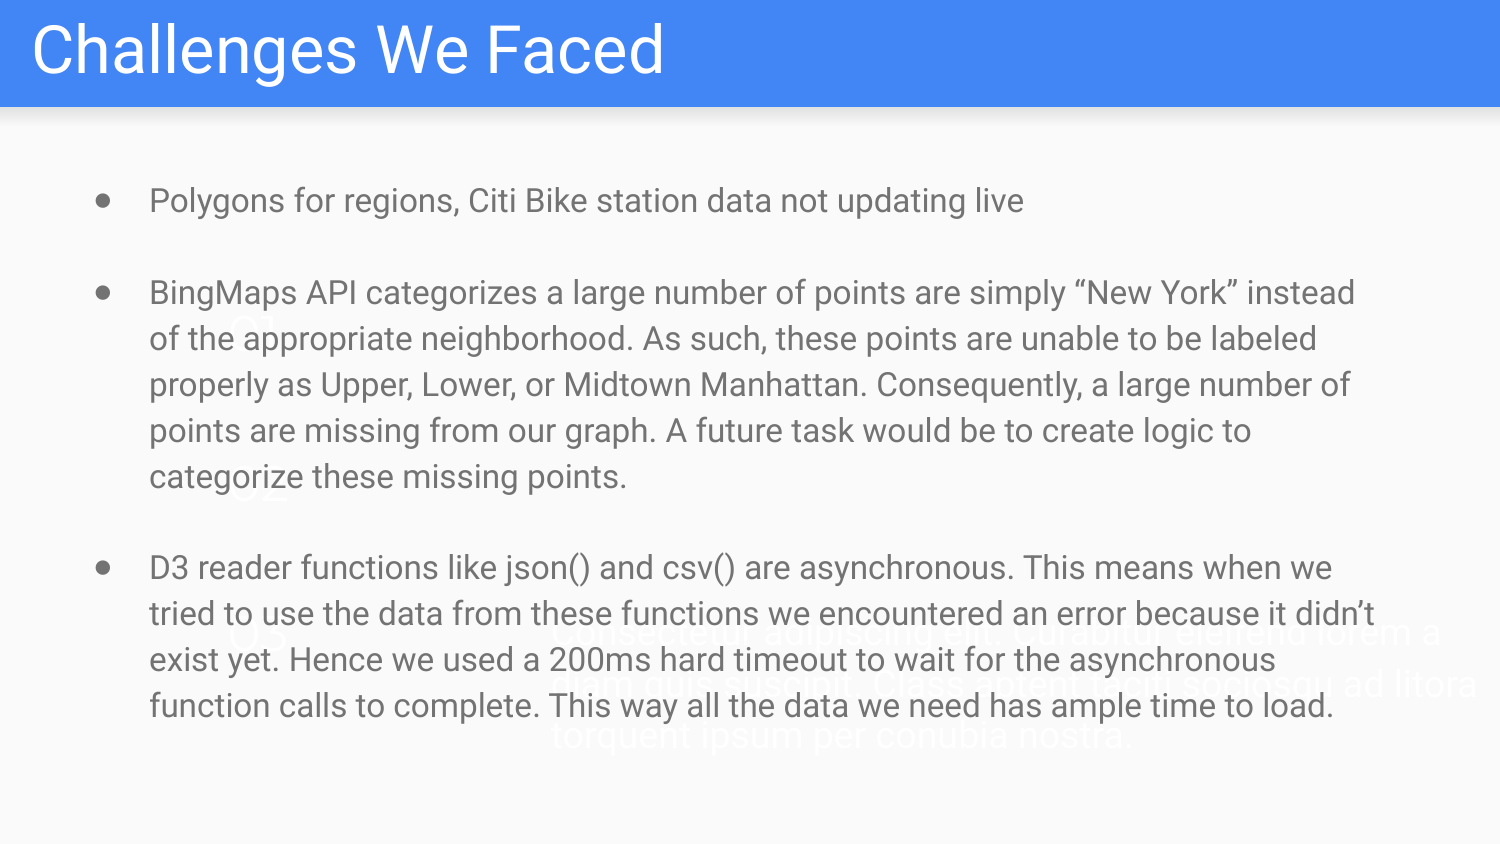

# Challenges We Faced
Polygons for regions, Citi Bike station data not updating live

BingMaps API categorizes a large number of points are simply “New York” instead of the appropriate neighborhood. As such, these points are unable to be labeled properly as Upper, Lower, or Midtown Manhattan. Consequently, a large number of points are missing from our graph. A future task would be to create logic to categorize these missing points.

D3 reader functions like json() and csv() are asynchronous. This means when we tried to use the data from these functions we encountered an error because it didn’t exist yet. Hence we used a 200ms hard timeout to wait for the asynchronous function calls to complete. This way all the data we need has ample time to load.

01

02

03
Consectetur adipiscing elit. Curabitur eleifend lorem a diam quis suscipit. Class aptent taciti sociosqu ad litora torquent ipsum per conubia nostra.